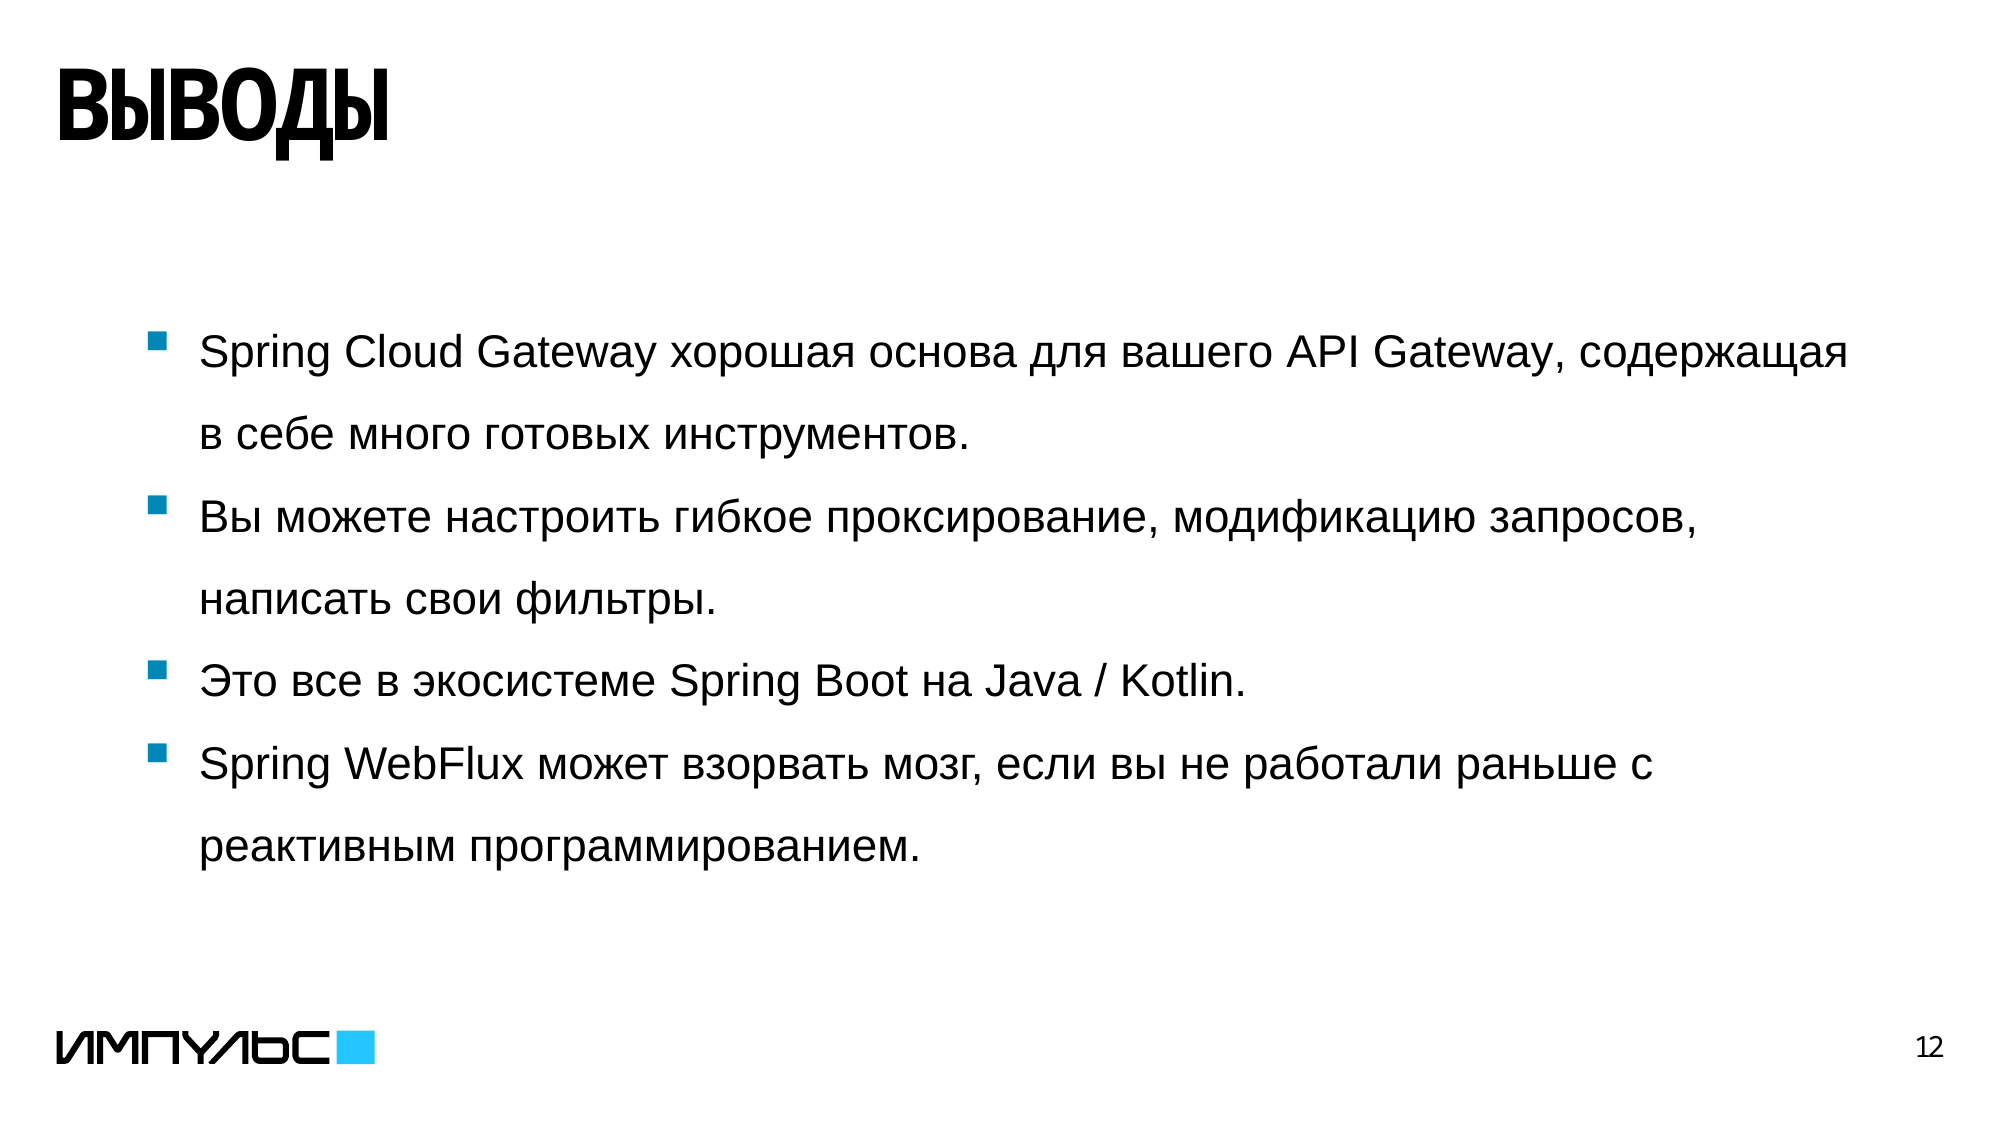

# ВыВОДЫ

Spring Cloud Gateway хорошая основа для вашего API Gateway, содержащая в себе много готовых инструментов.
Вы можете настроить гибкое проксирование, модификацию запросов,  написать свои фильтры.
Это все в экосистеме Spring Boot на Java / Kotlin.
Spring WebFlux может взорвать мозг, если вы не работали раньше с реактивным программированием.
12